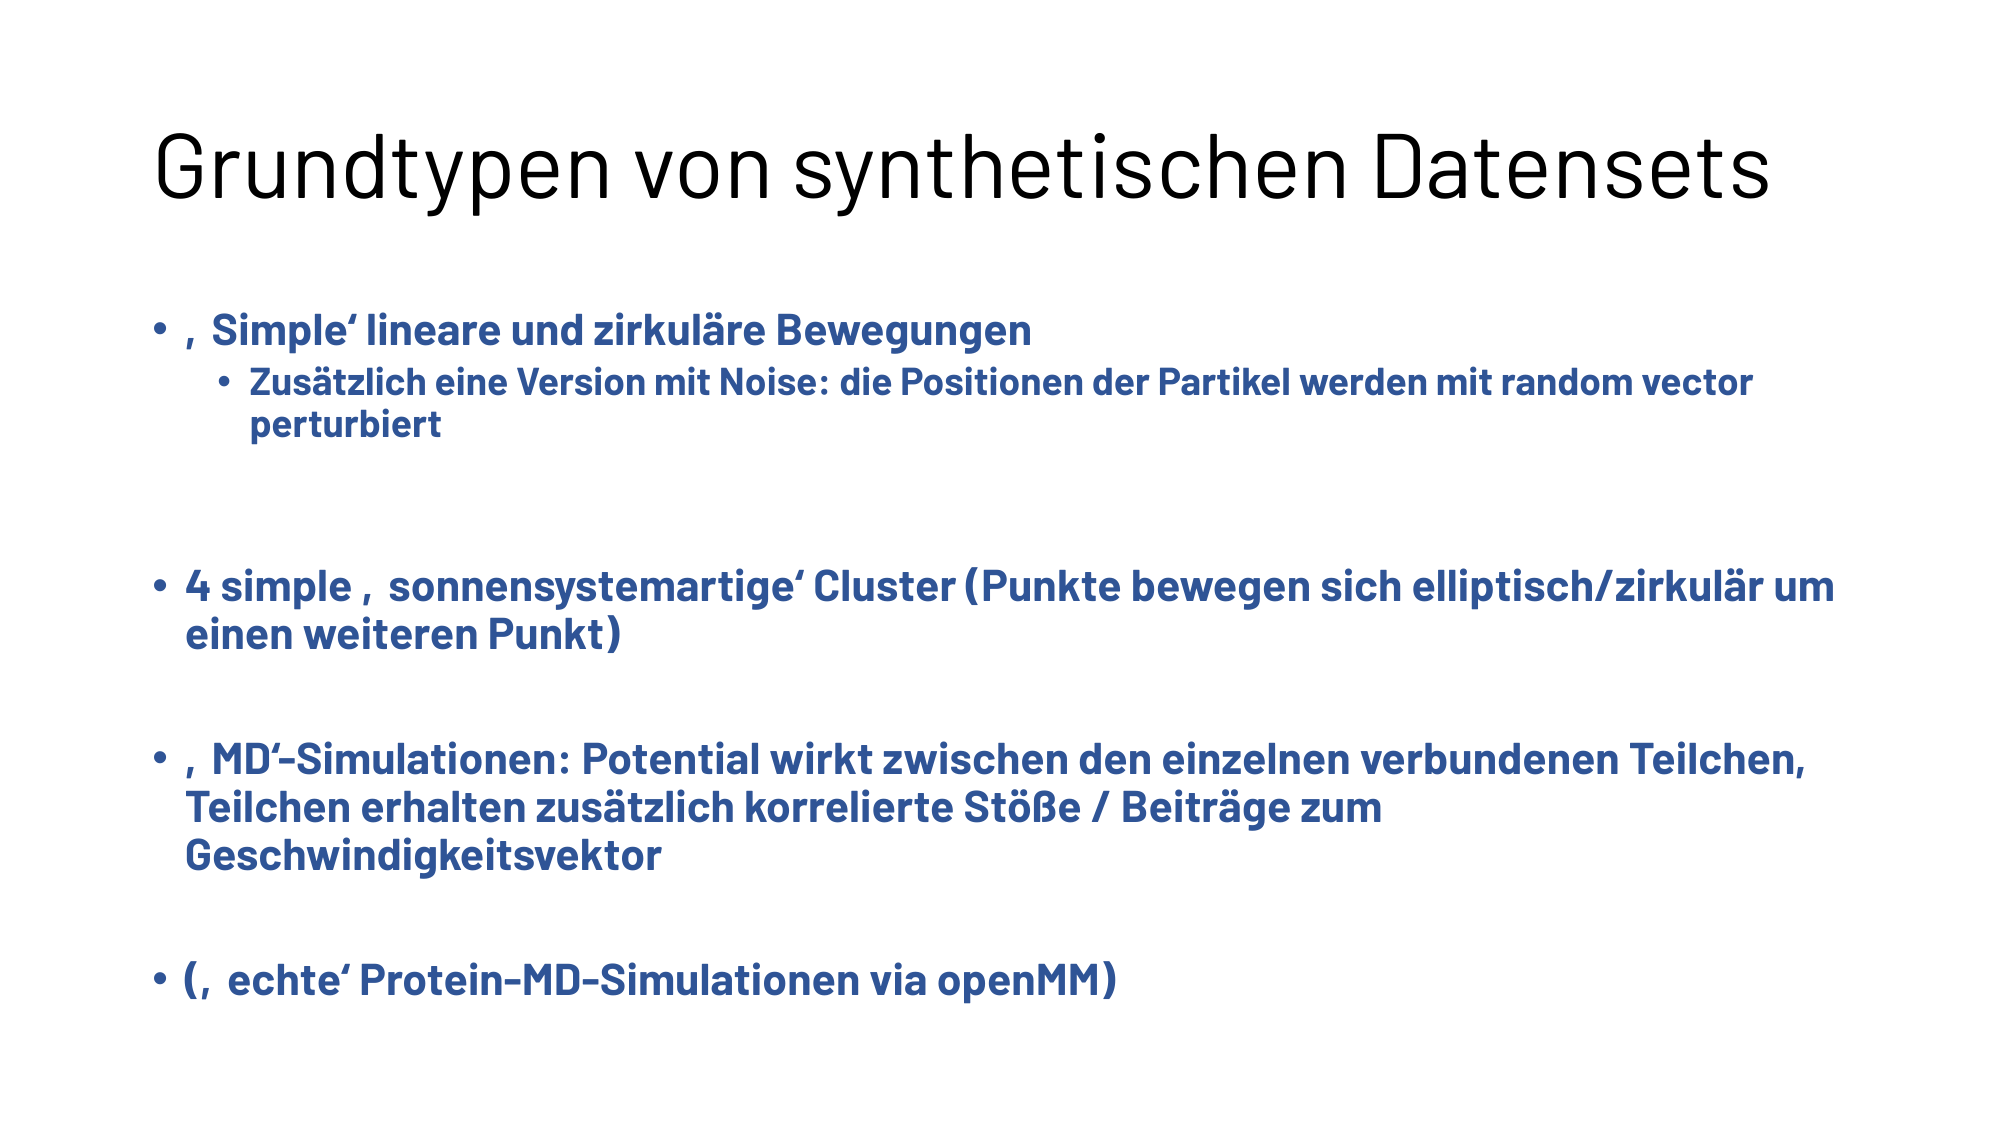

# Grundtypen von synthetischen Datensets
‚Simple‘ lineare und zirkuläre Bewegungen
Zusätzlich eine Version mit Noise: die Positionen der Partikel werden mit random vector perturbiert

4 simple ‚sonnensystemartige‘ Cluster (Punkte bewegen sich elliptisch/zirkulär um einen weiteren Punkt)

‚MD‘-Simulationen: Potential wirkt zwischen den einzelnen verbundenen Teilchen, Teilchen erhalten zusätzlich korrelierte Stöße / Beiträge zum Geschwindigkeitsvektor

(‚echte‘ Protein-MD-Simulationen via openMM)